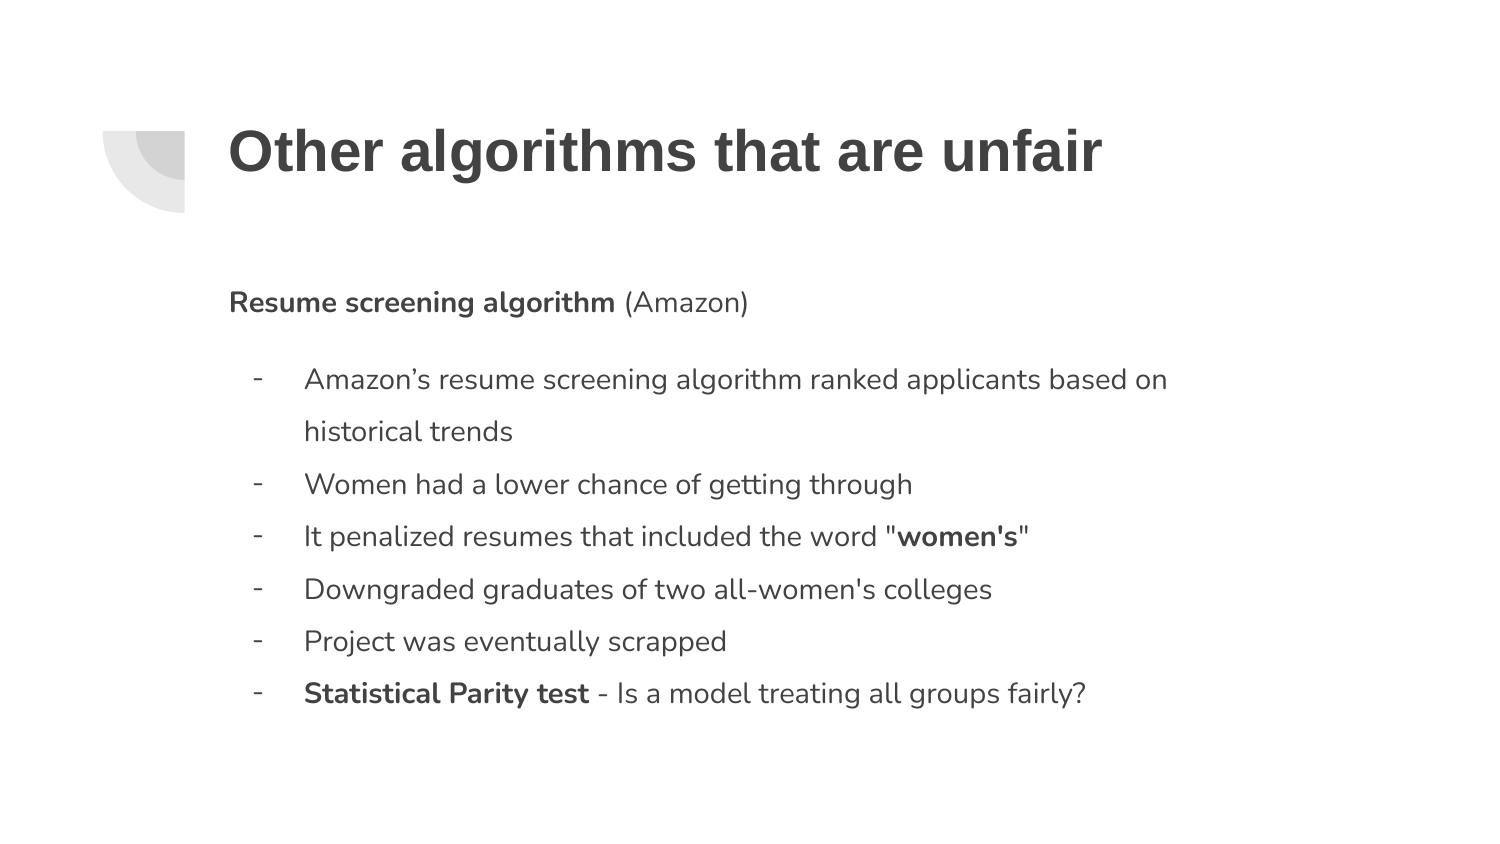

# Other algorithms that are unfair
Resume screening algorithm (Amazon)
Amazon’s resume screening algorithm ranked applicants based on historical trends
Women had a lower chance of getting through
It penalized resumes that included the word "women's"
Downgraded graduates of two all-women's colleges
Project was eventually scrapped
Statistical Parity test - Is a model treating all groups fairly?